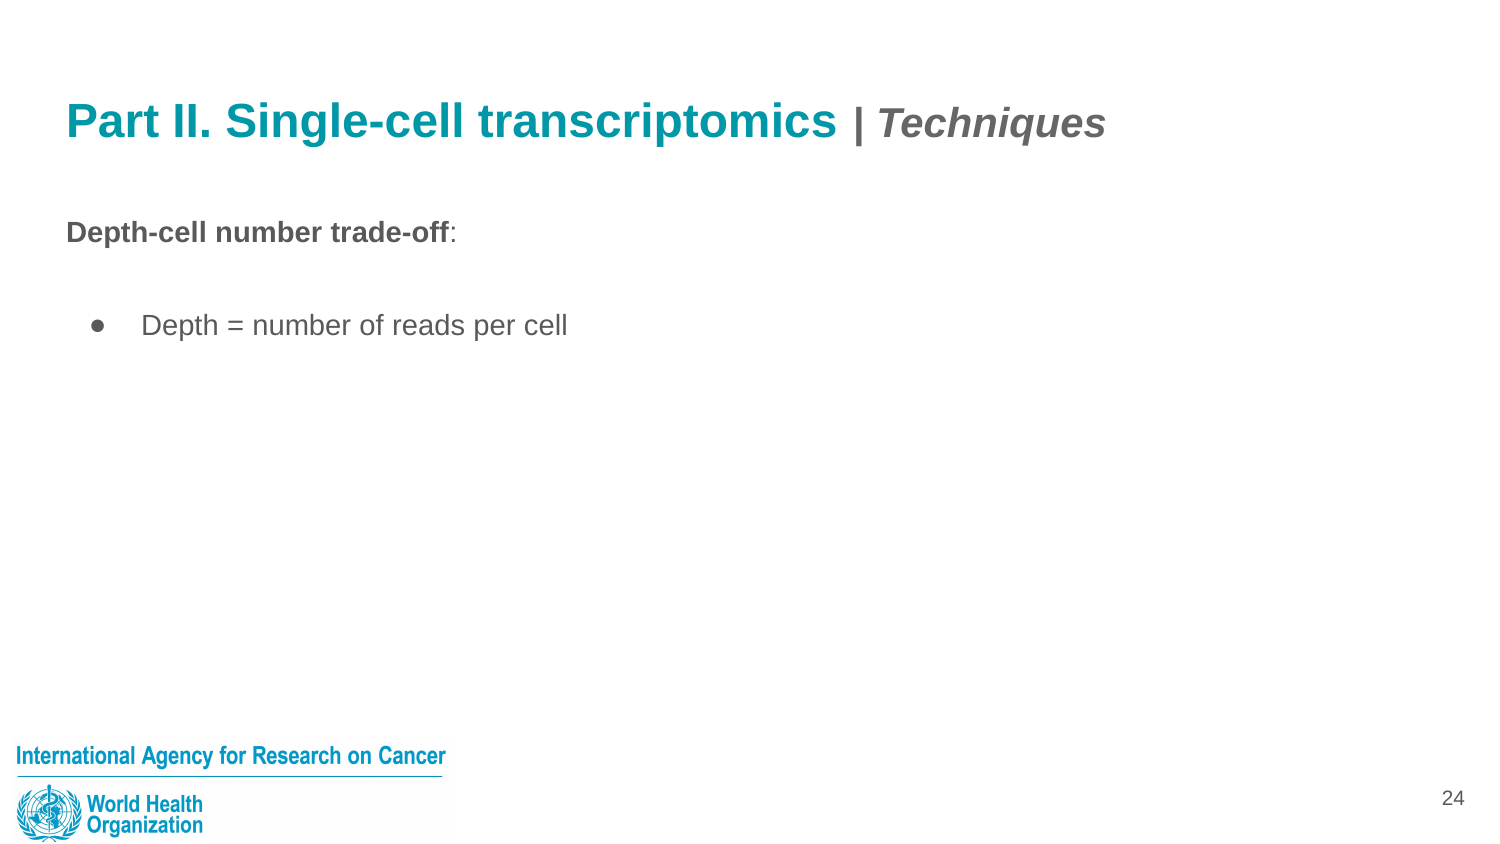

# Part II. Single-cell transcriptomics | Techniques
Depth-cell number trade-off:

Depth = number of reads per cell

24